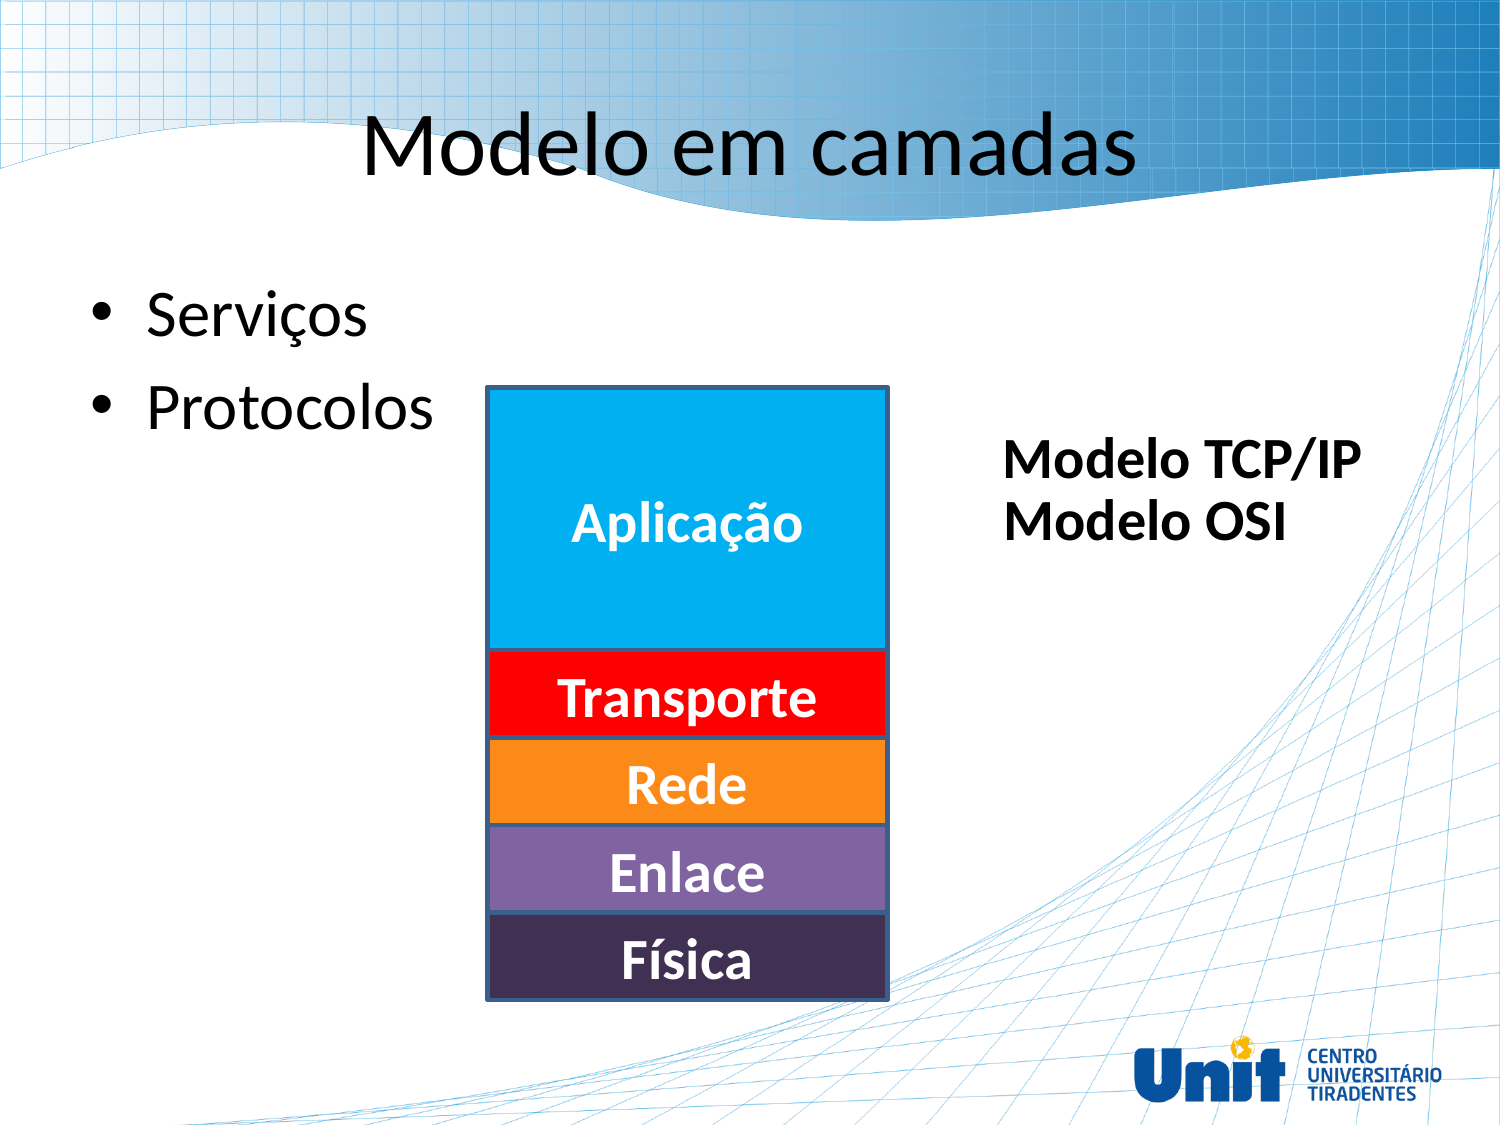

# Modelo em camadas
Serviços
Protocolos

Aplicação
Aplicação
Modelo TCP/IP
Apresentação
Modelo OSI
Sessão
Transporte
Rede
Enlace
Física